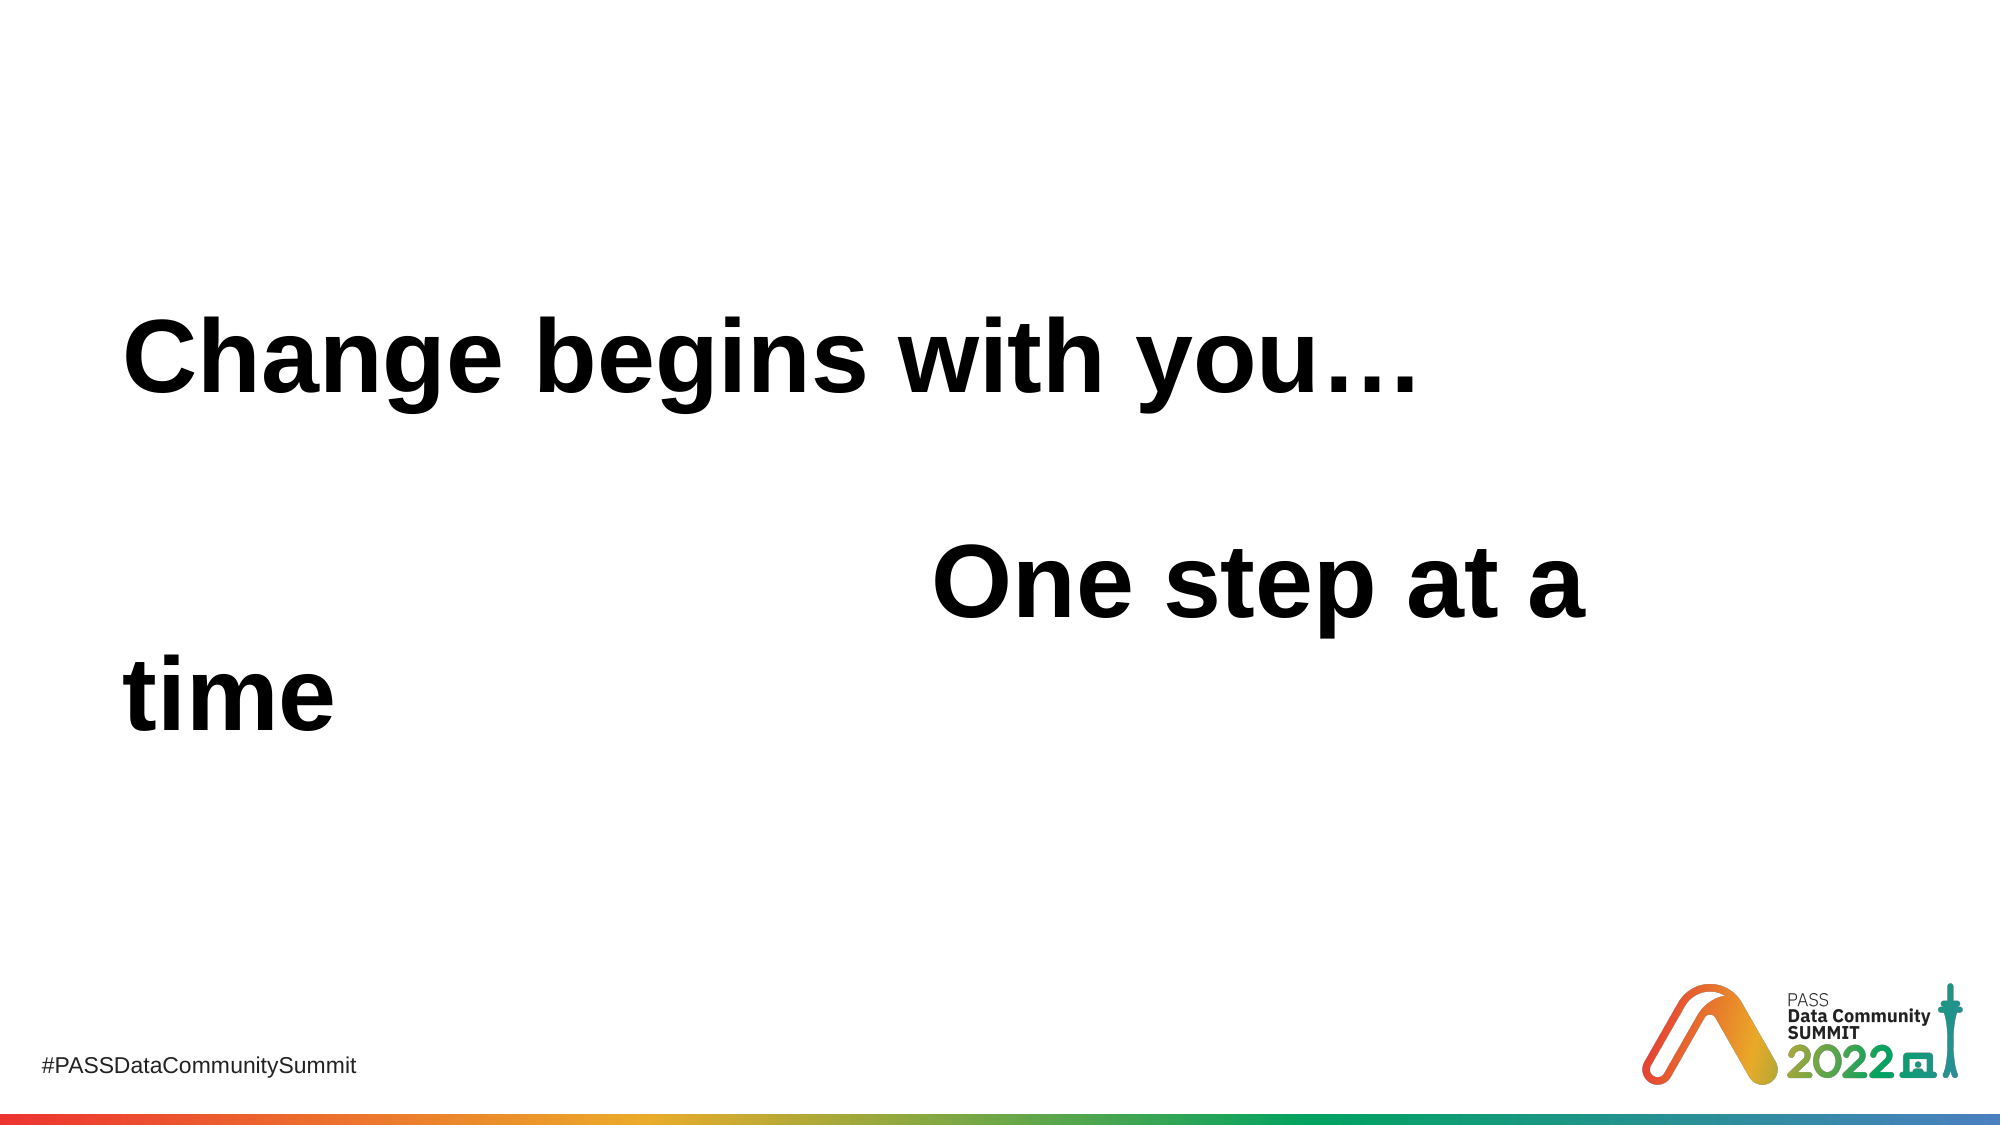

# Change begins with you… One step at a time